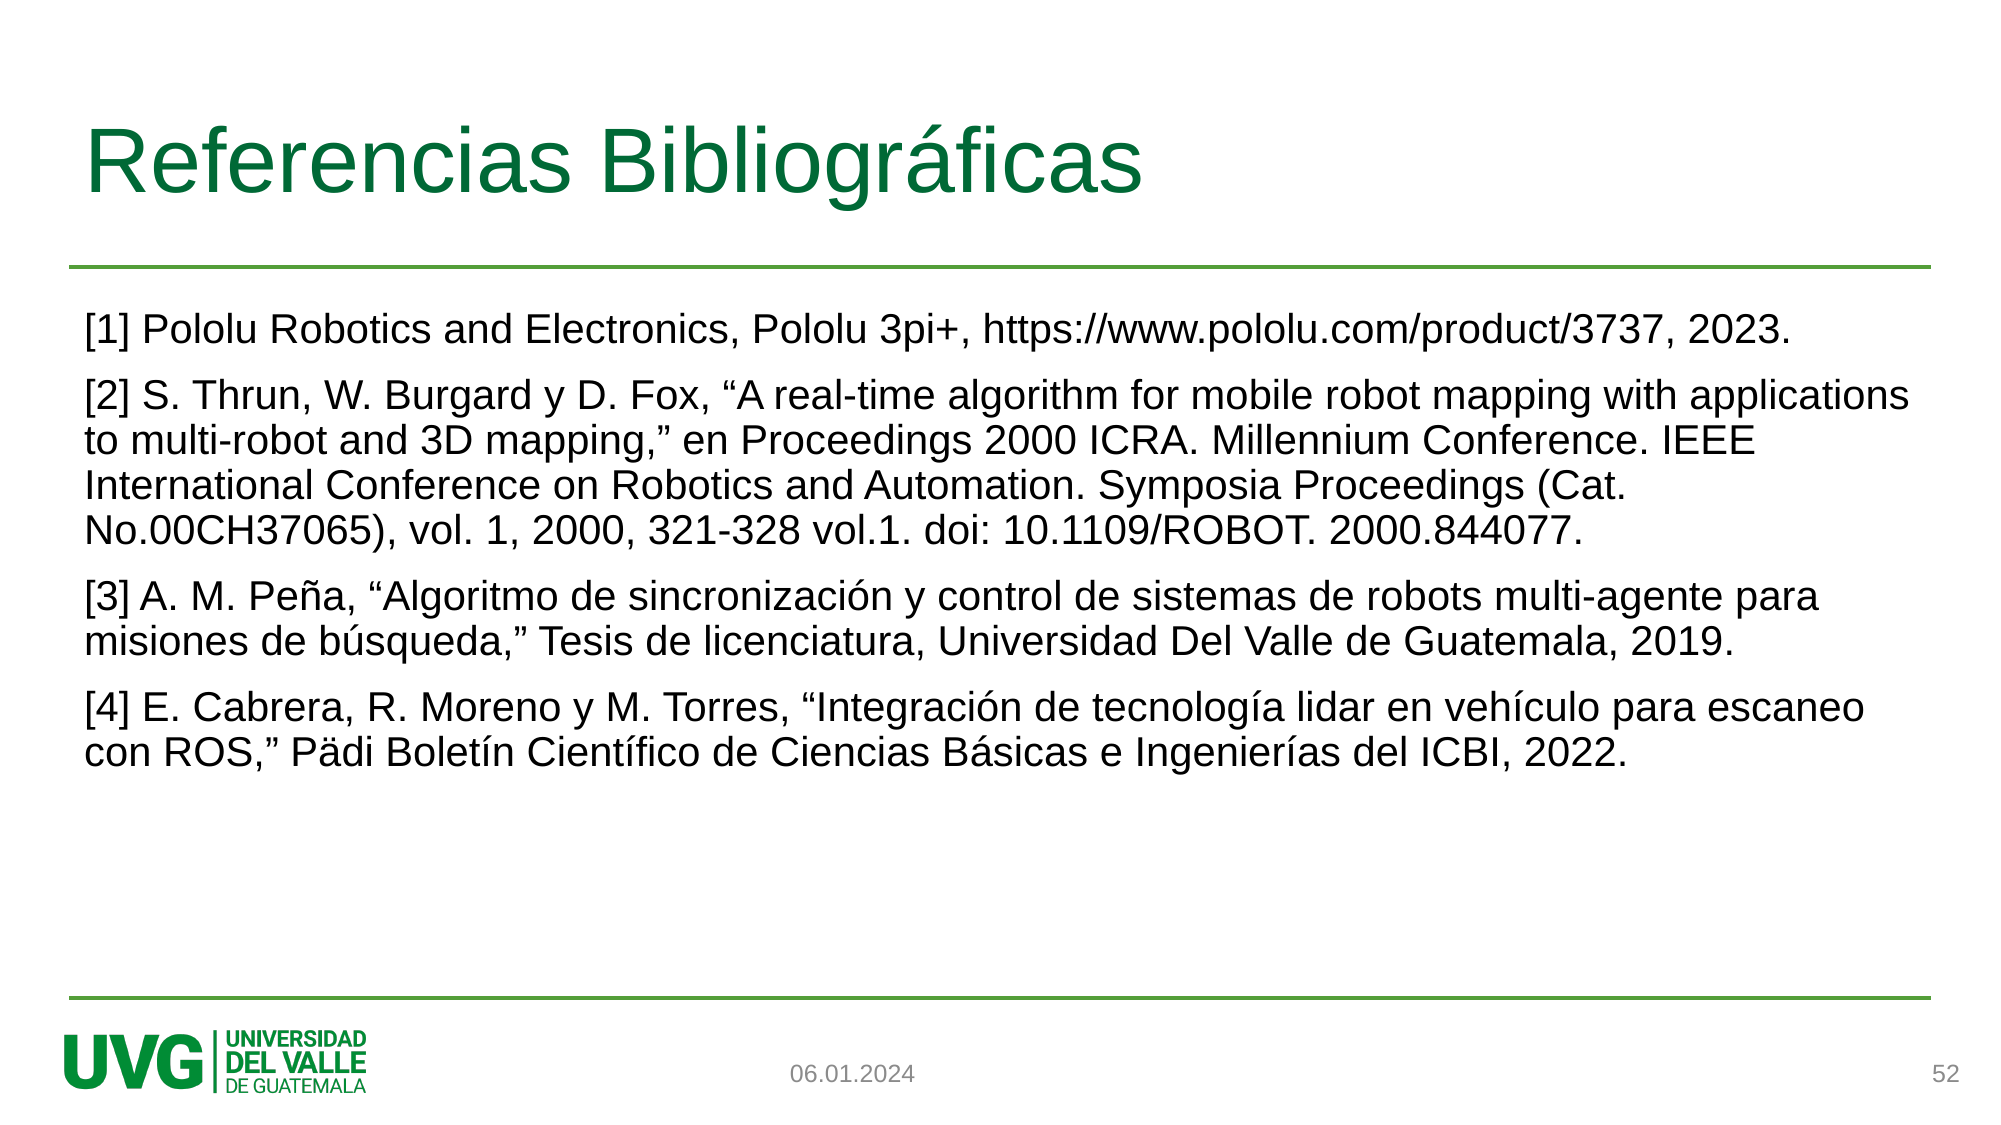

# Referencias Bibliográficas
[1] Pololu Robotics and Electronics, Pololu 3pi+, https://www.pololu.com/product/3737, 2023.
[2] S. Thrun, W. Burgard y D. Fox, “A real-time algorithm for mobile robot mapping with applications to multi-robot and 3D mapping,” en Proceedings 2000 ICRA. Millennium Conference. IEEE International Conference on Robotics and Automation. Symposia Proceedings (Cat. No.00CH37065), vol. 1, 2000, 321-328 vol.1. doi: 10.1109/ROBOT. 2000.844077.
[3] A. M. Peña, “Algoritmo de sincronización y control de sistemas de robots multi-agente para misiones de búsqueda,” Tesis de licenciatura, Universidad Del Valle de Guatemala, 2019.
[4] E. Cabrera, R. Moreno y M. Torres, “Integración de tecnología lidar en vehículo para escaneo con ROS,” Pädi Boletín Científico de Ciencias Básicas e Ingenierías del ICBI, 2022.
52
06.01.2024